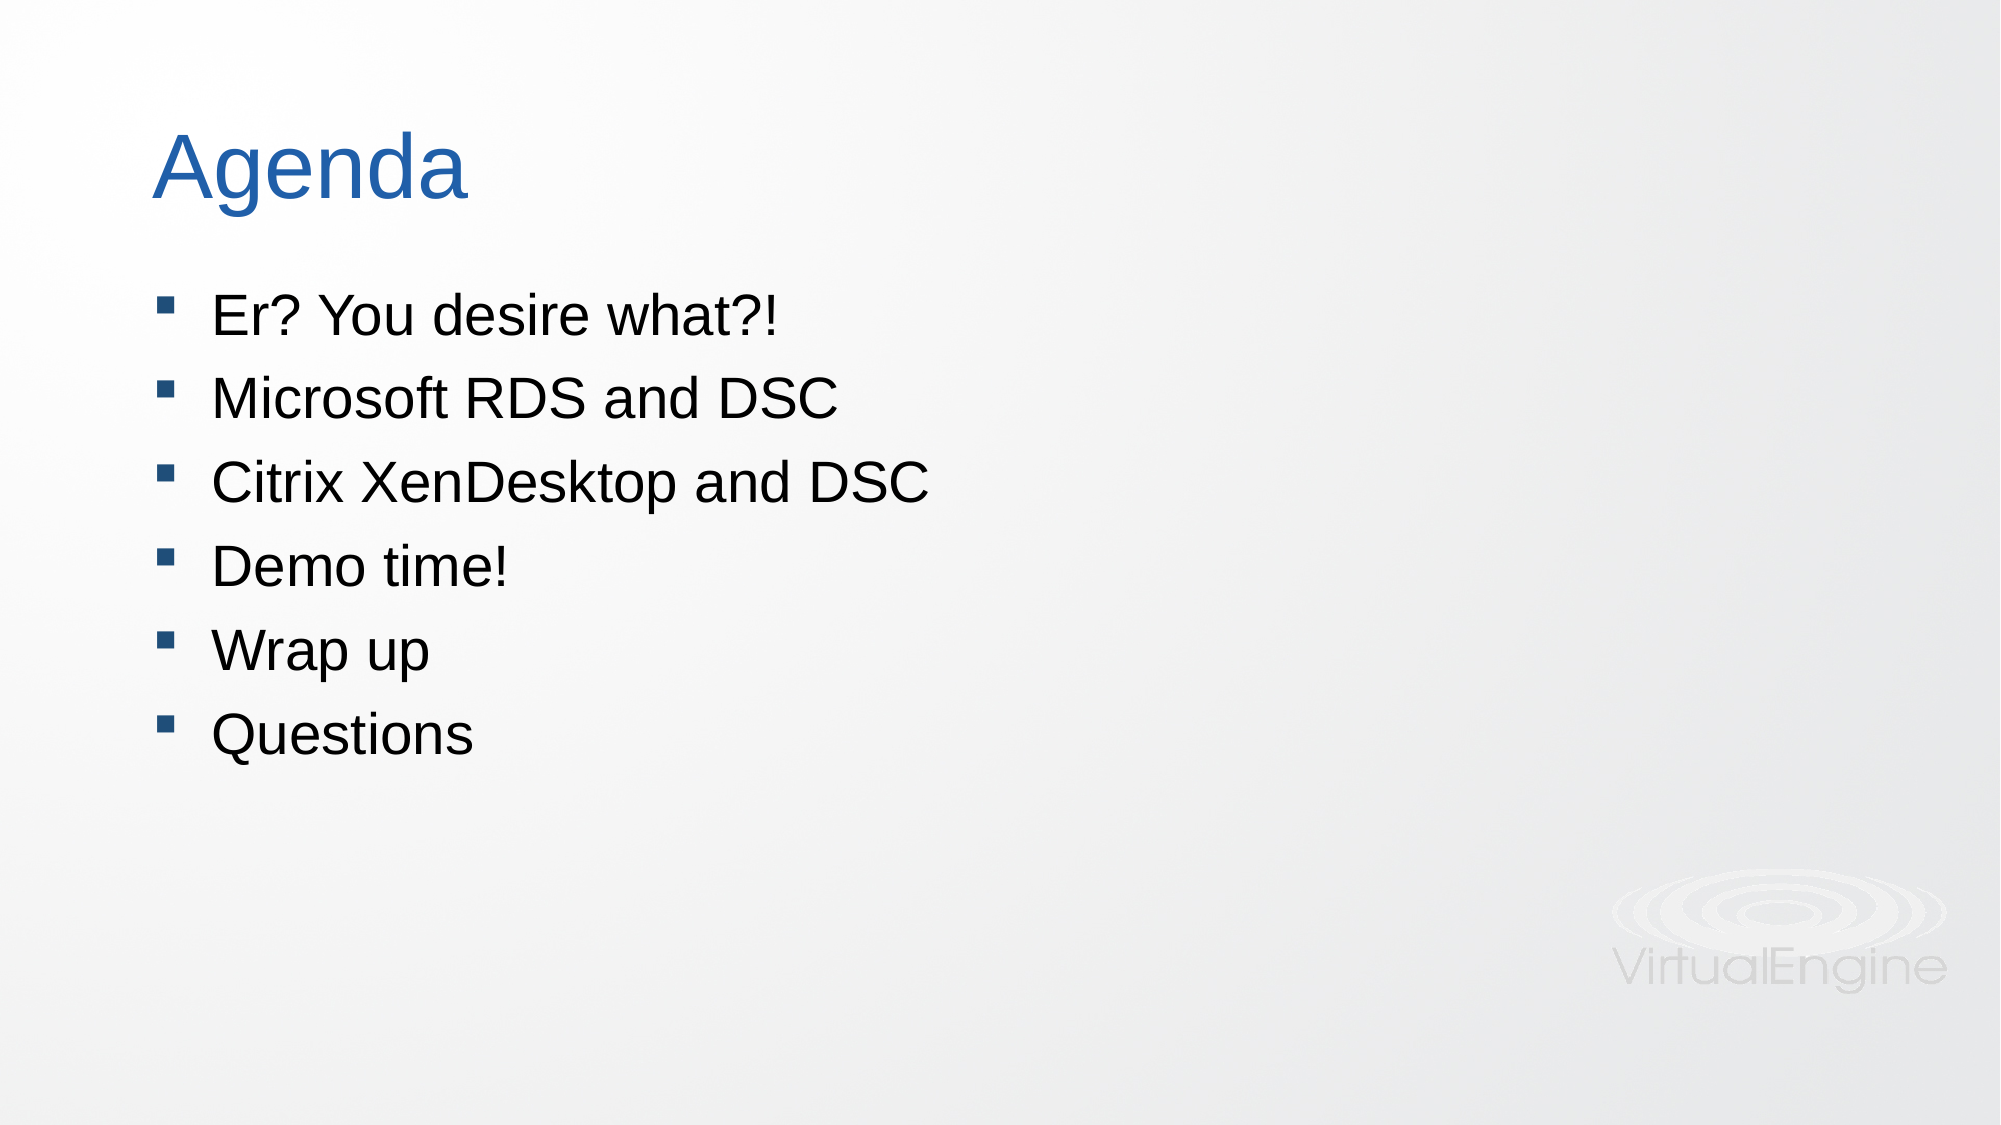

# Agenda
Er? You desire what?!
Microsoft RDS and DSC
Citrix XenDesktop and DSC
Demo time!
Wrap up
Questions